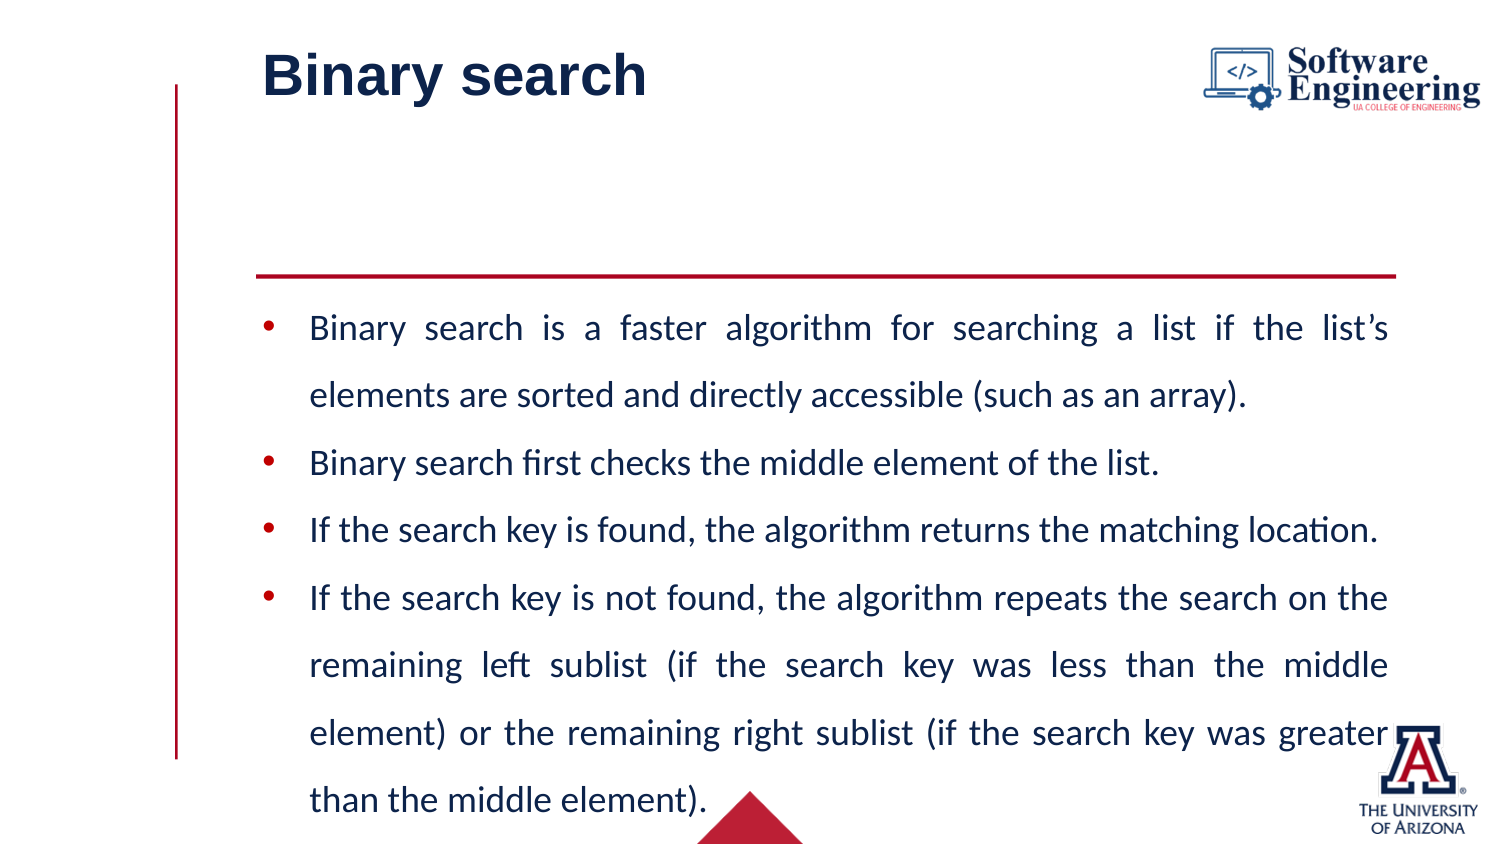

# Binary search

Binary search is a faster algorithm for searching a list if the list’s elements are sorted and directly accessible (such as an array).
Binary search first checks the middle element of the list.
If the search key is found, the algorithm returns the matching location.
If the search key is not found, the algorithm repeats the search on the remaining left sublist (if the search key was less than the middle element) or the remaining right sublist (if the search key was greater than the middle element).